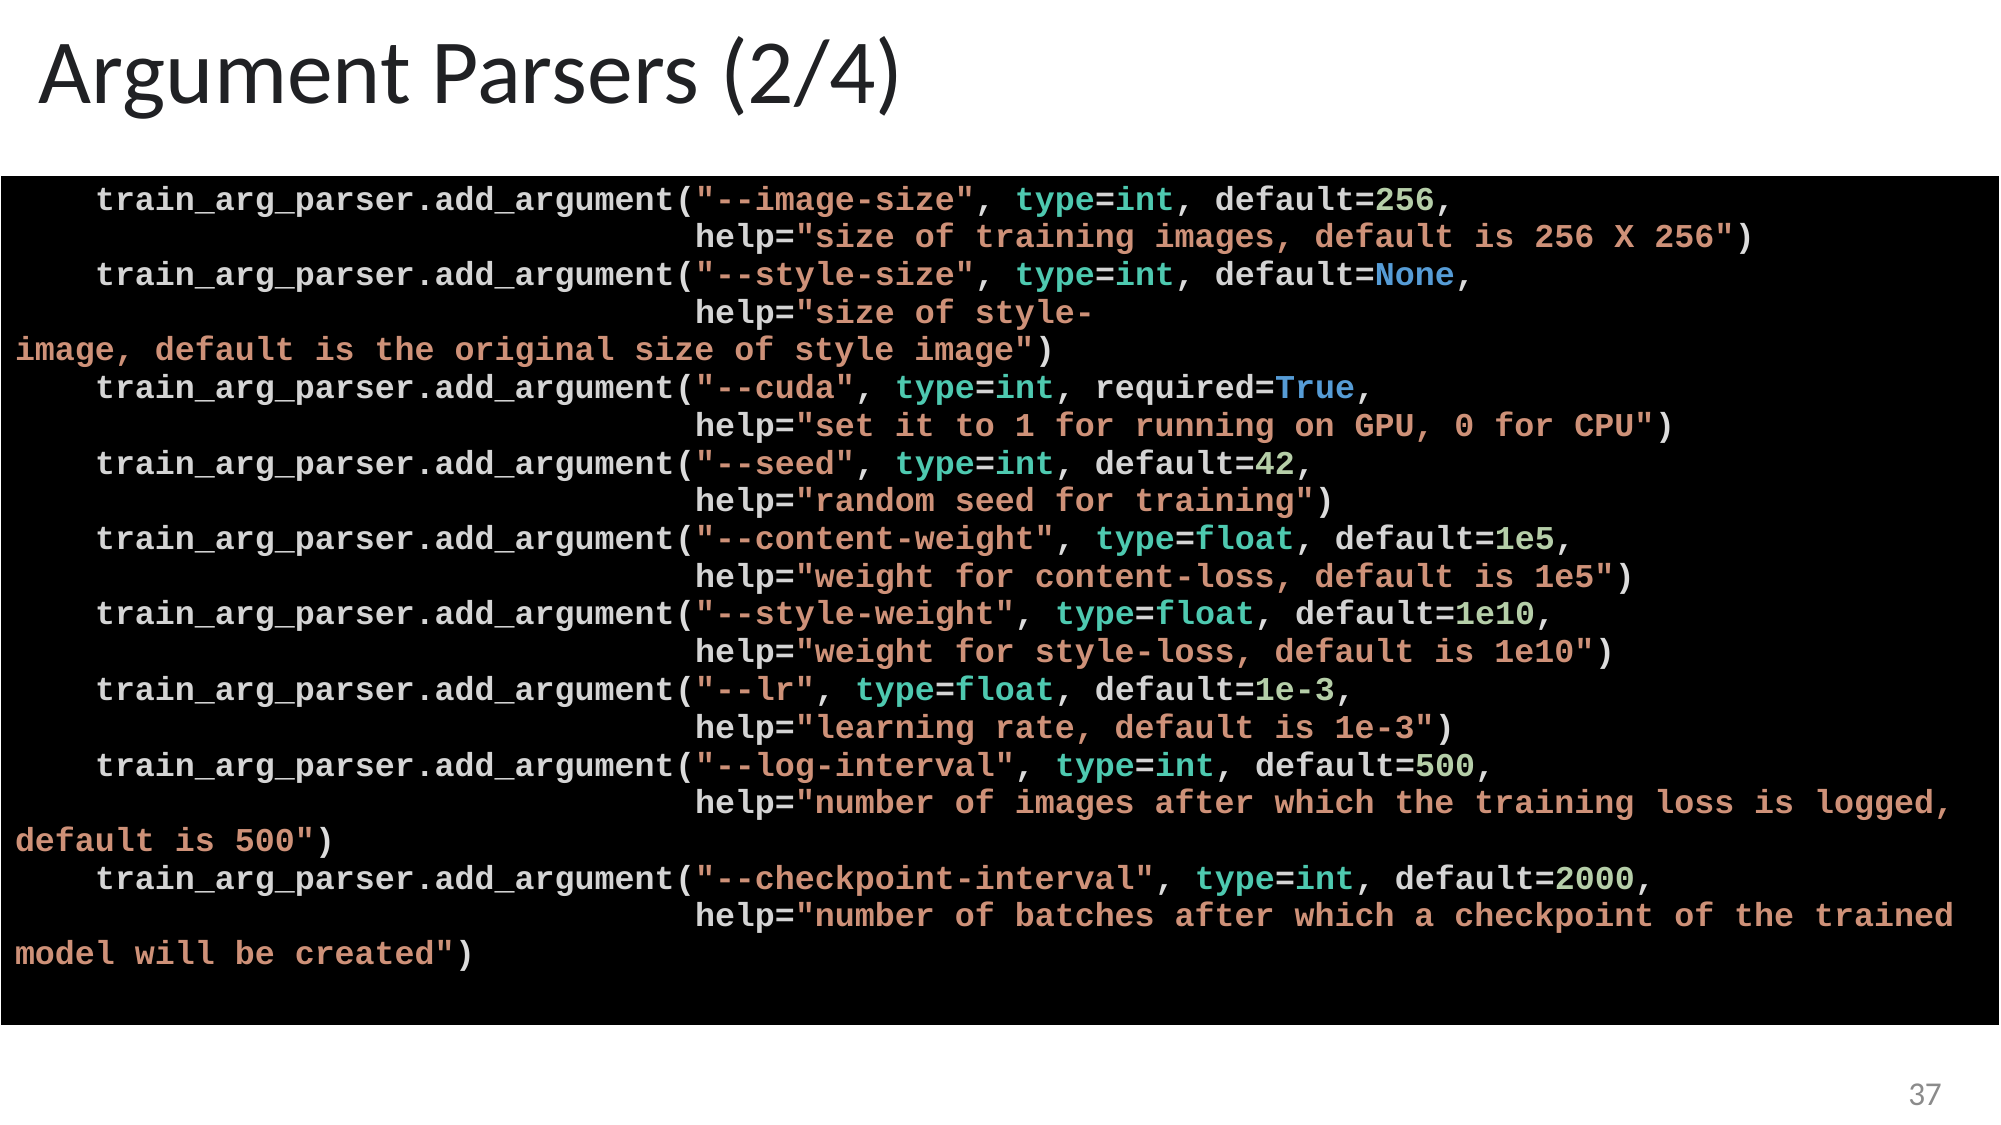

Argument Parsers (2/4)
| train\_arg\_parser.add\_argument("--image-size", type=int, default=256,                                   help="size of training images, default is 256 X 256")     train\_arg\_parser.add\_argument("--style-size", type=int, default=None,                                   help="size of style-image, default is the original size of style image")     train\_arg\_parser.add\_argument("--cuda", type=int, required=True,                                   help="set it to 1 for running on GPU, 0 for CPU")     train\_arg\_parser.add\_argument("--seed", type=int, default=42,                                   help="random seed for training")     train\_arg\_parser.add\_argument("--content-weight", type=float, default=1e5,                                   help="weight for content-loss, default is 1e5")     train\_arg\_parser.add\_argument("--style-weight", type=float, default=1e10,                                   help="weight for style-loss, default is 1e10")     train\_arg\_parser.add\_argument("--lr", type=float, default=1e-3,                                   help="learning rate, default is 1e-3")     train\_arg\_parser.add\_argument("--log-interval", type=int, default=500,                                   help="number of images after which the training loss is logged, default is 500")     train\_arg\_parser.add\_argument("--checkpoint-interval", type=int, default=2000,                                   help="number of batches after which a checkpoint of the trained model will be created") |
| --- |
37